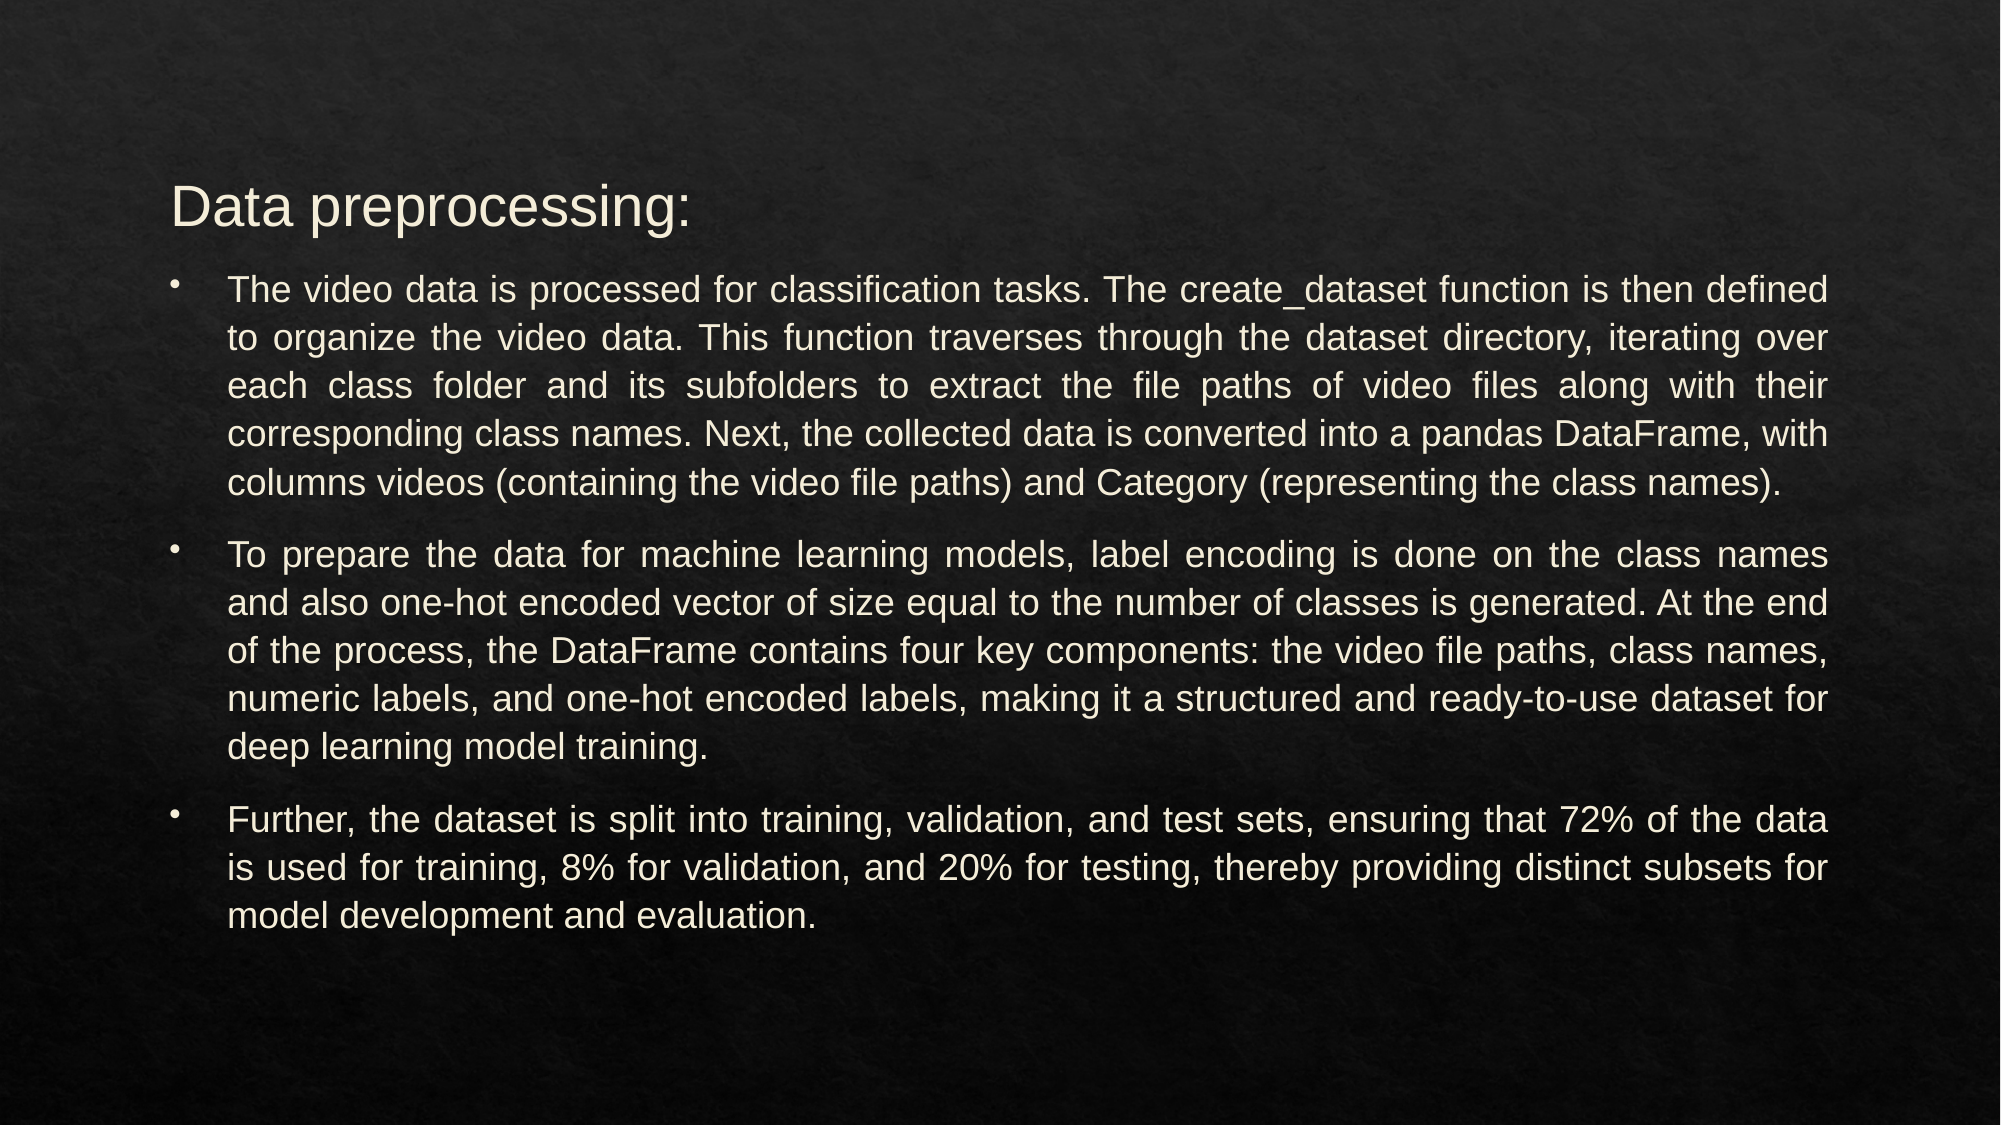

Data preprocessing:
The video data is processed for classification tasks. The create_dataset function is then defined to organize the video data. This function traverses through the dataset directory, iterating over each class folder and its subfolders to extract the file paths of video files along with their corresponding class names. Next, the collected data is converted into a pandas DataFrame, with columns videos (containing the video file paths) and Category (representing the class names).
To prepare the data for machine learning models, label encoding is done on the class names and also one-hot encoded vector of size equal to the number of classes is generated. At the end of the process, the DataFrame contains four key components: the video file paths, class names, numeric labels, and one-hot encoded labels, making it a structured and ready-to-use dataset for deep learning model training.
Further, the dataset is split into training, validation, and test sets, ensuring that 72% of the data is used for training, 8% for validation, and 20% for testing, thereby providing distinct subsets for model development and evaluation.